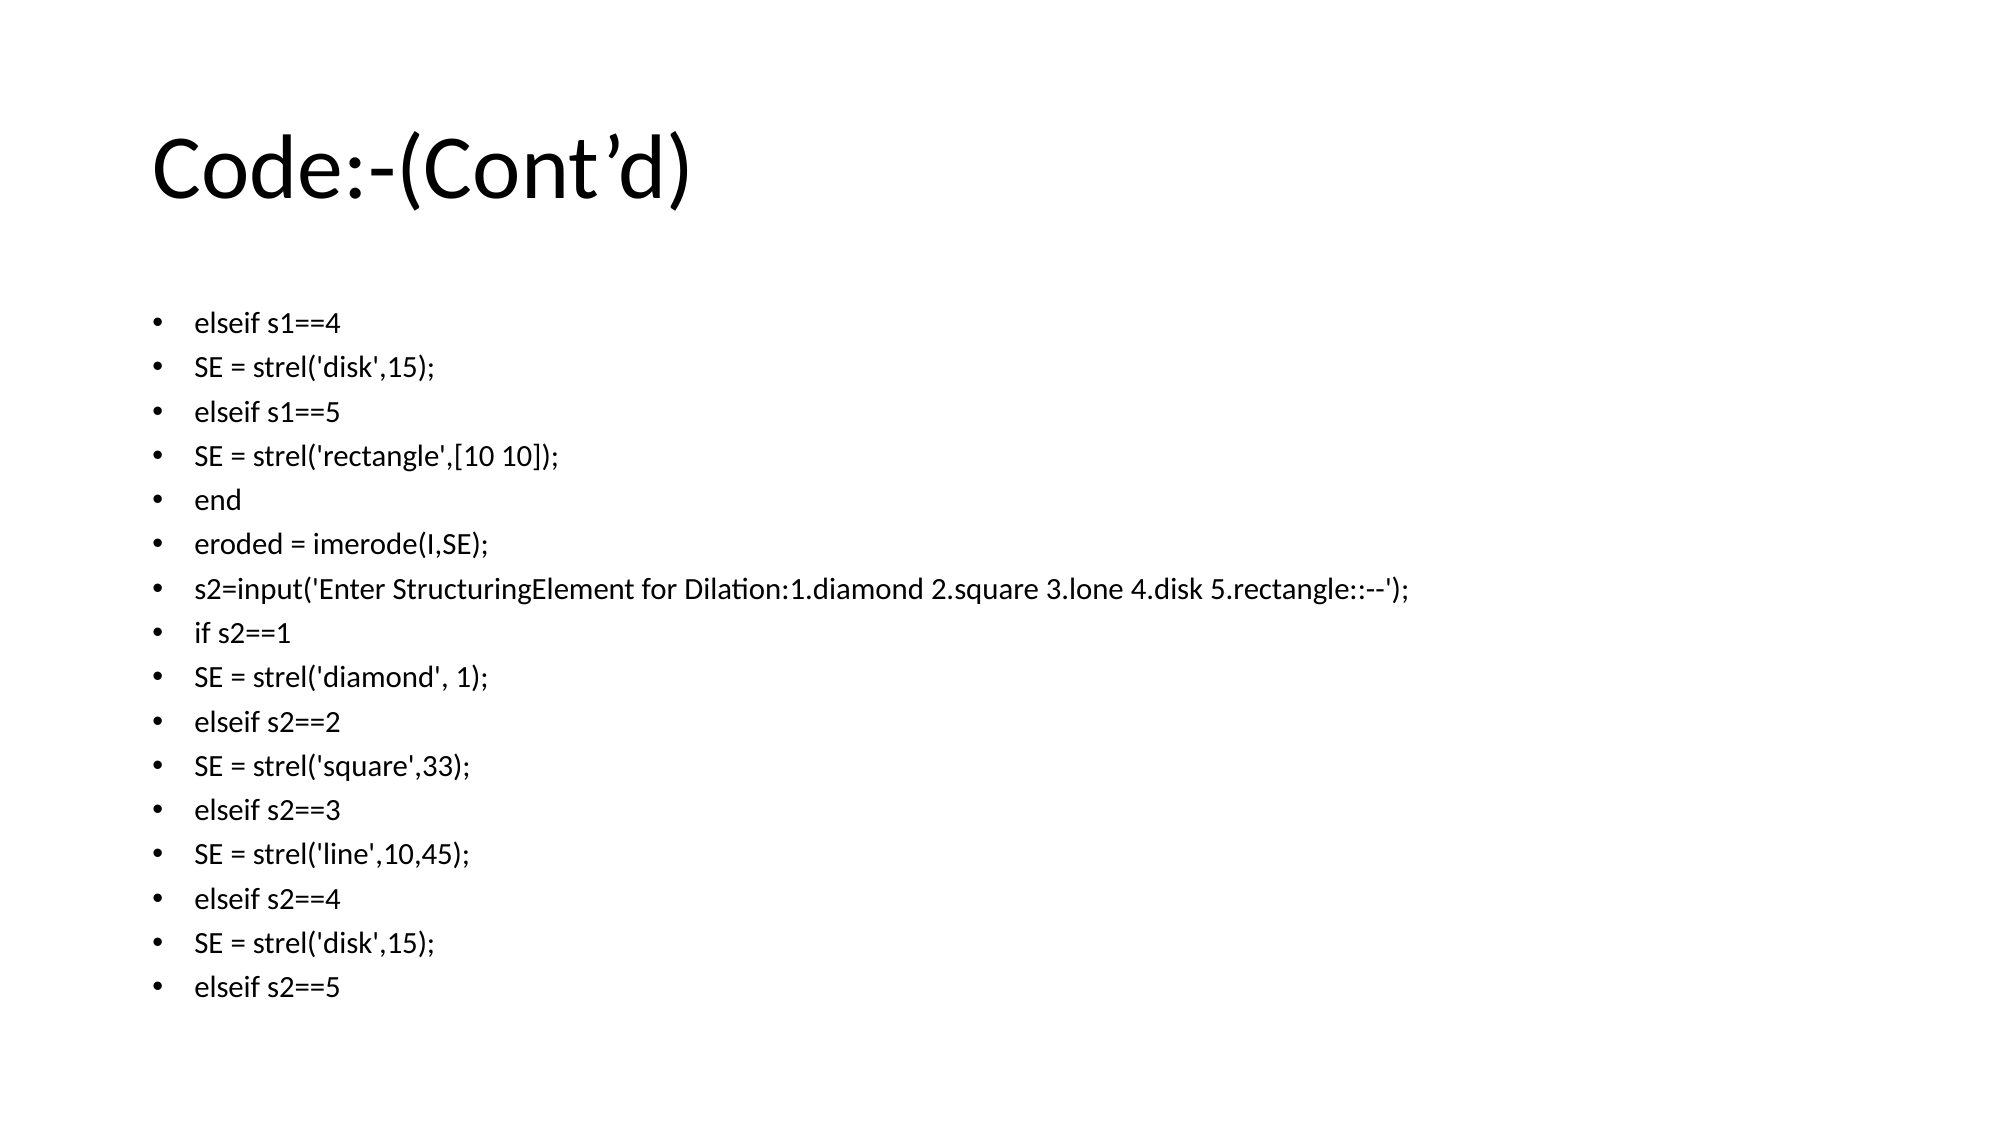

# Code:-(Cont’d)
elseif s1==4
SE = strel('disk',15);
elseif s1==5
SE = strel('rectangle',[10 10]);
end
eroded = imerode(I,SE);
s2=input('Enter StructuringElement for Dilation:1.diamond 2.square 3.lone 4.disk 5.rectangle::--');
if s2==1
SE = strel('diamond', 1);
elseif s2==2
SE = strel('square',33);
elseif s2==3
SE = strel('line',10,45);
elseif s2==4
SE = strel('disk',15);
elseif s2==5